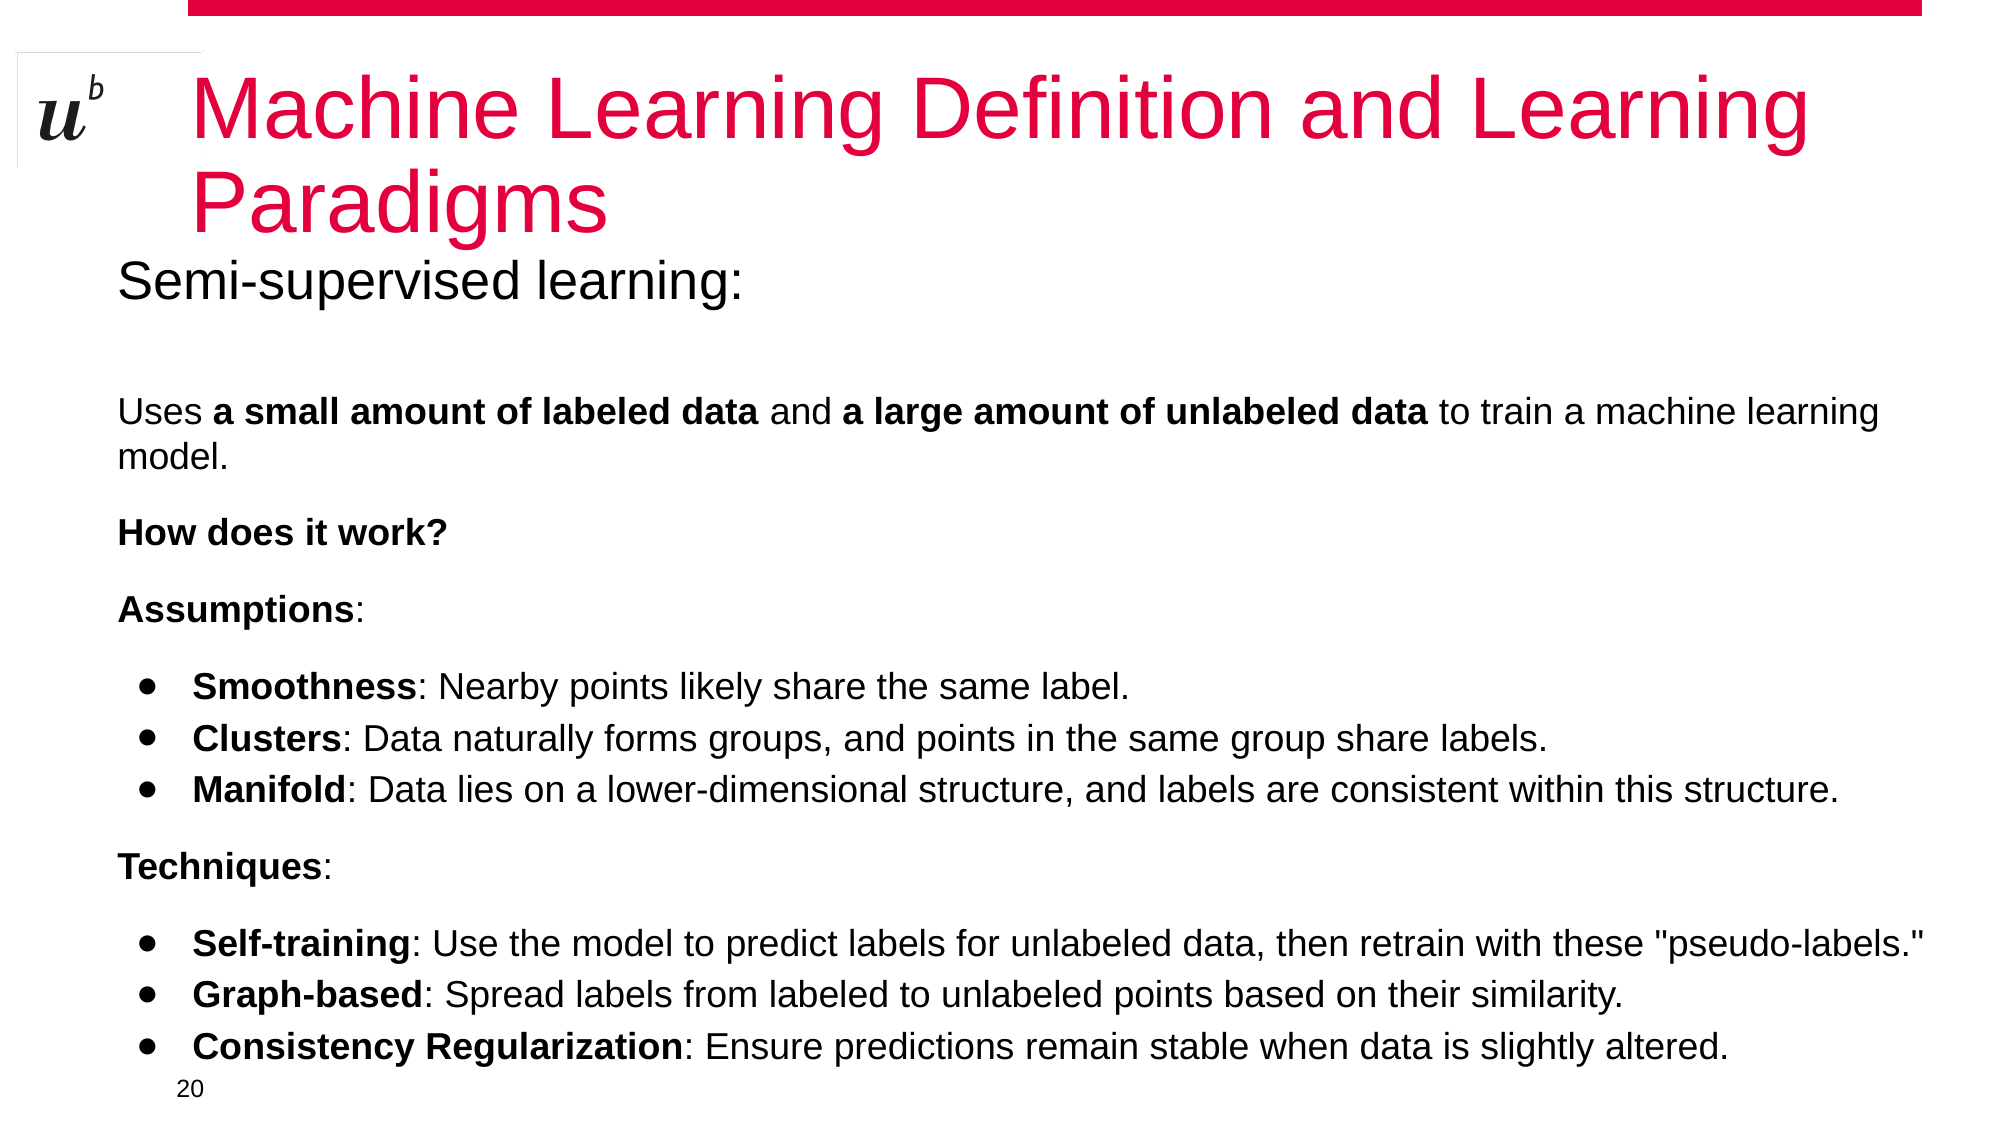

# Machine Learning Definition and Learning Paradigms
Semi-supervised learning:

Uses a small amount of labeled data and a large amount of unlabeled data to train a machine learning model.
How does it work?
Assumptions:
Smoothness: Nearby points likely share the same label.
Clusters: Data naturally forms groups, and points in the same group share labels.
Manifold: Data lies on a lower-dimensional structure, and labels are consistent within this structure.
Techniques:
Self-training: Use the model to predict labels for unlabeled data, then retrain with these "pseudo-labels."
Graph-based: Spread labels from labeled to unlabeled points based on their similarity.
Consistency Regularization: Ensure predictions remain stable when data is slightly altered.

20